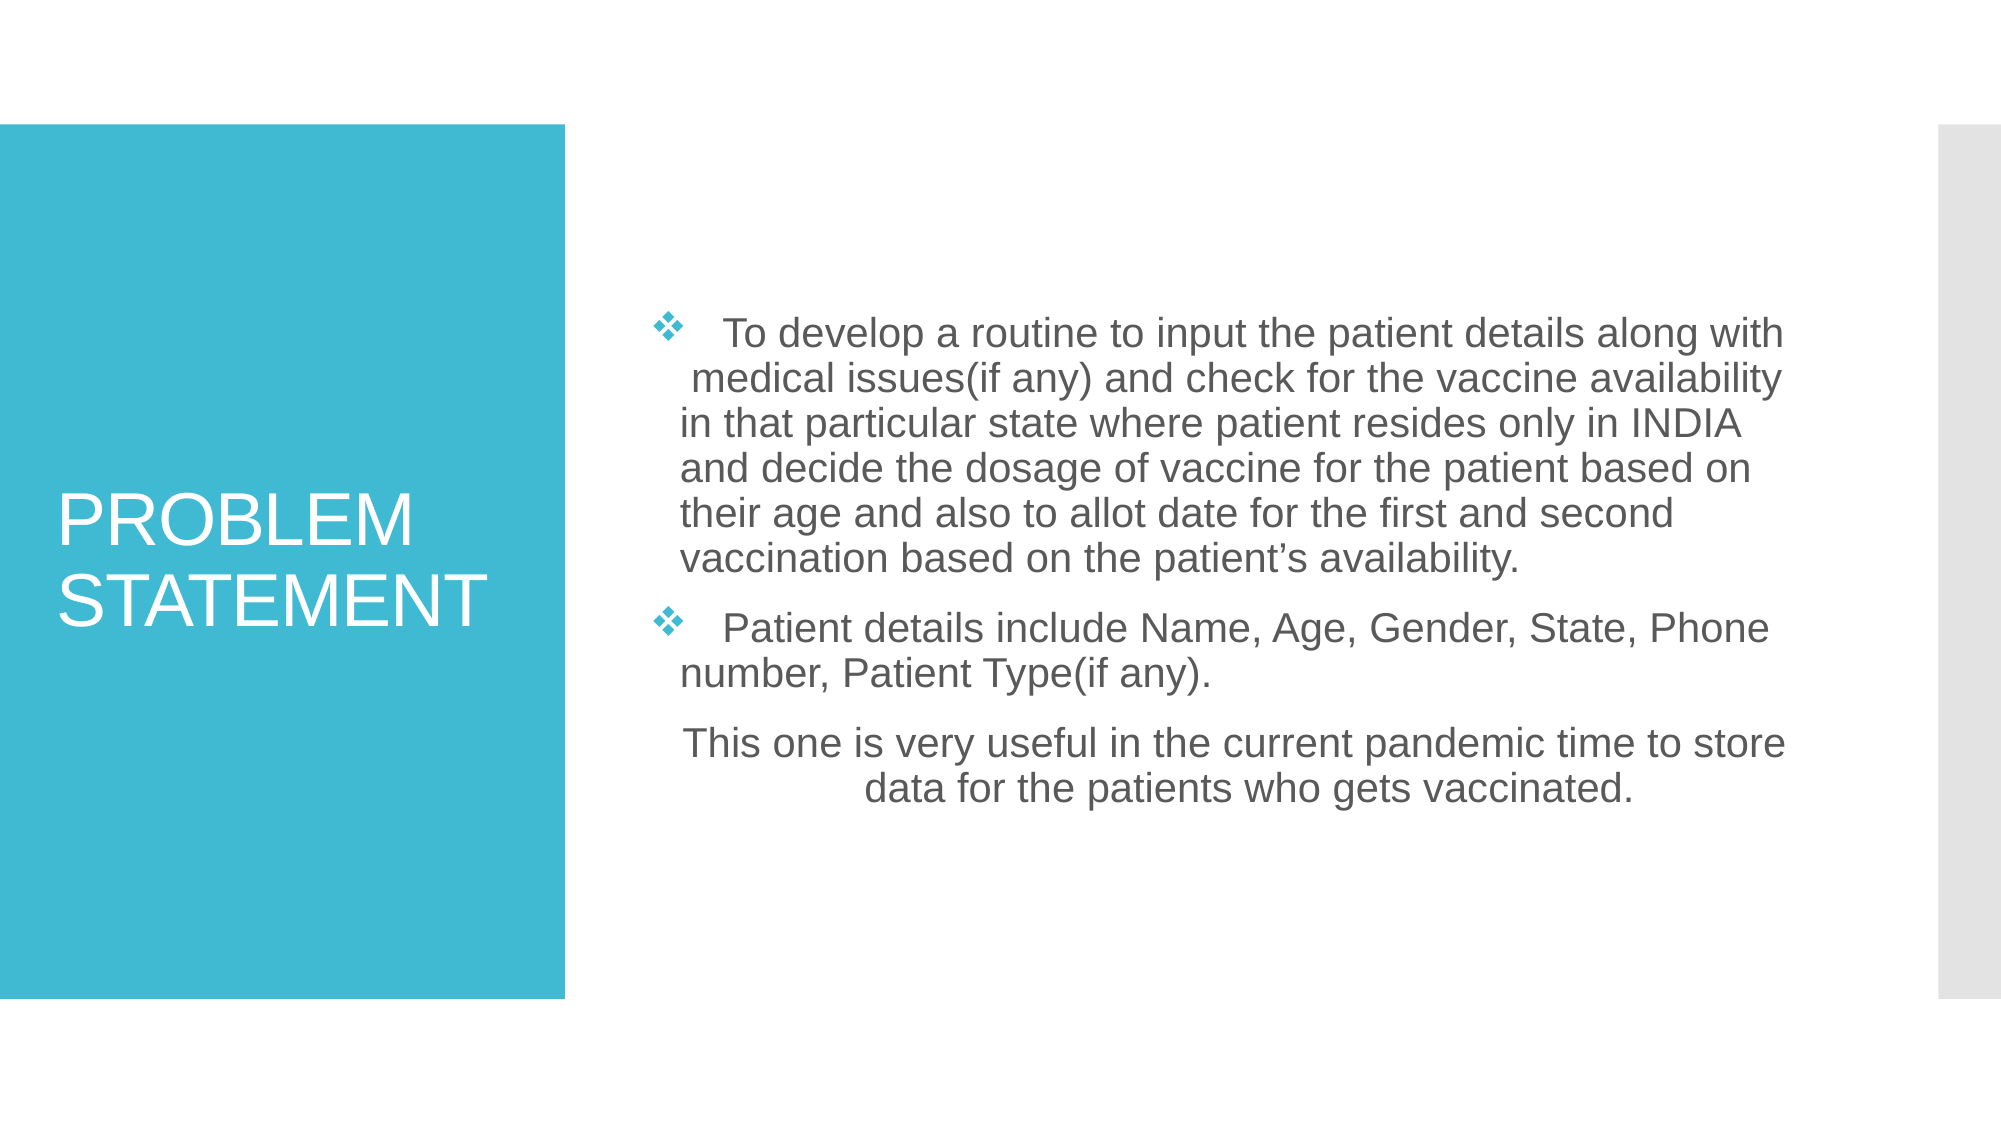

To develop a routine to input the patient details along with     medical issues(if any) and check for the vaccine availability in that particular state where patient resides only in INDIA and decide the dosage of vaccine for the patient based on their age and also to allot date for the first and second vaccination based on the patient’s availability.
   Patient details include Name, Age, Gender, State, Phone number, Patient Type(if any).
This one is very useful in the current pandemic time to store data for the patients who gets vaccinated.
# PROBLEM STATEMENT